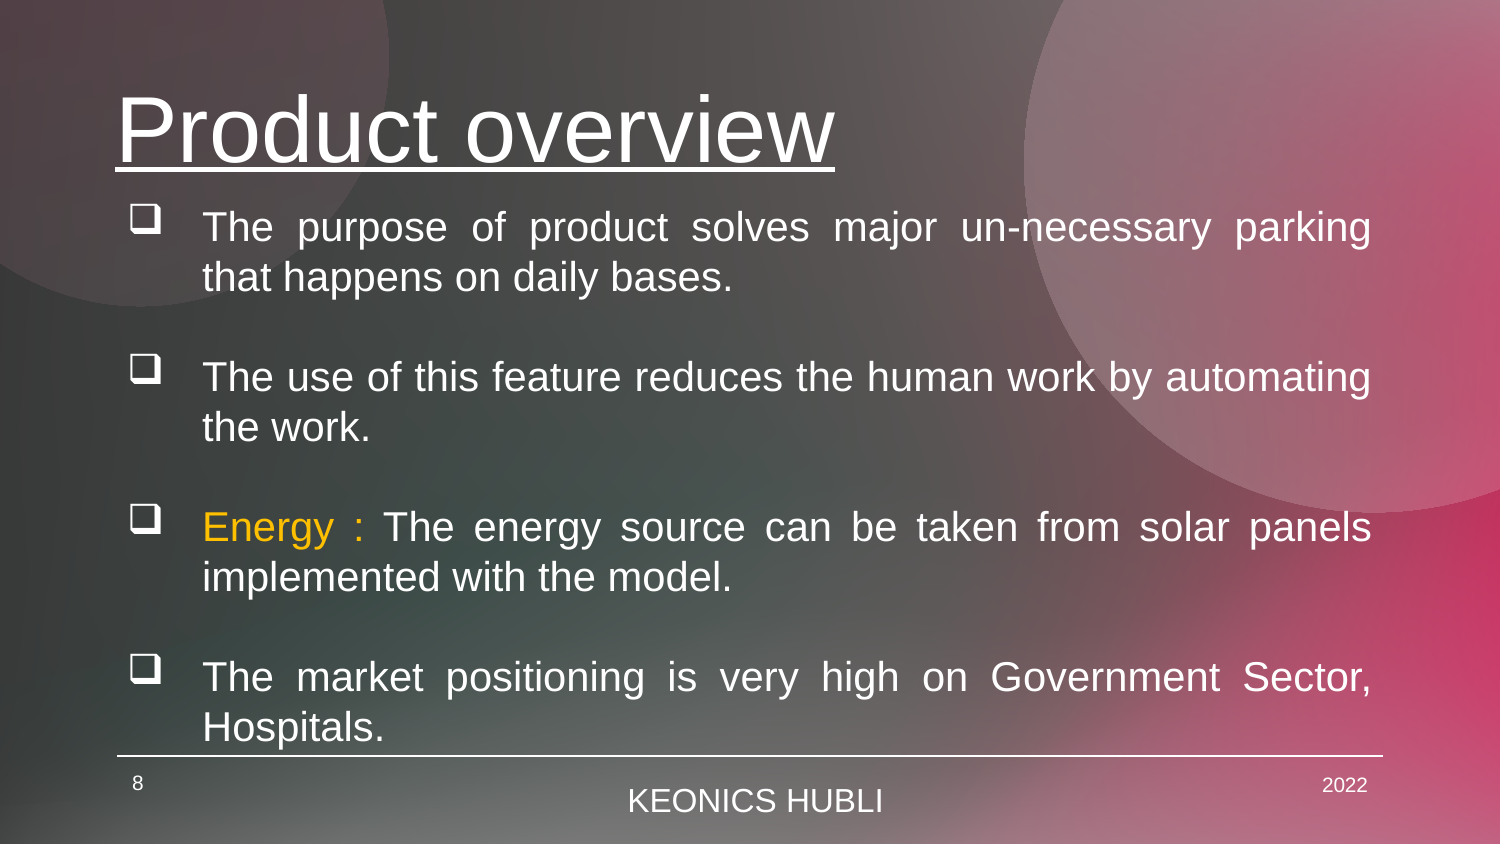

# Product overview
The purpose of product solves major un-necessary parking that happens on daily bases.

The use of this feature reduces the human work by automating the work.

Energy : The energy source can be taken from solar panels implemented with the model.

The market positioning is very high on Government Sector, Hospitals.
8
2022